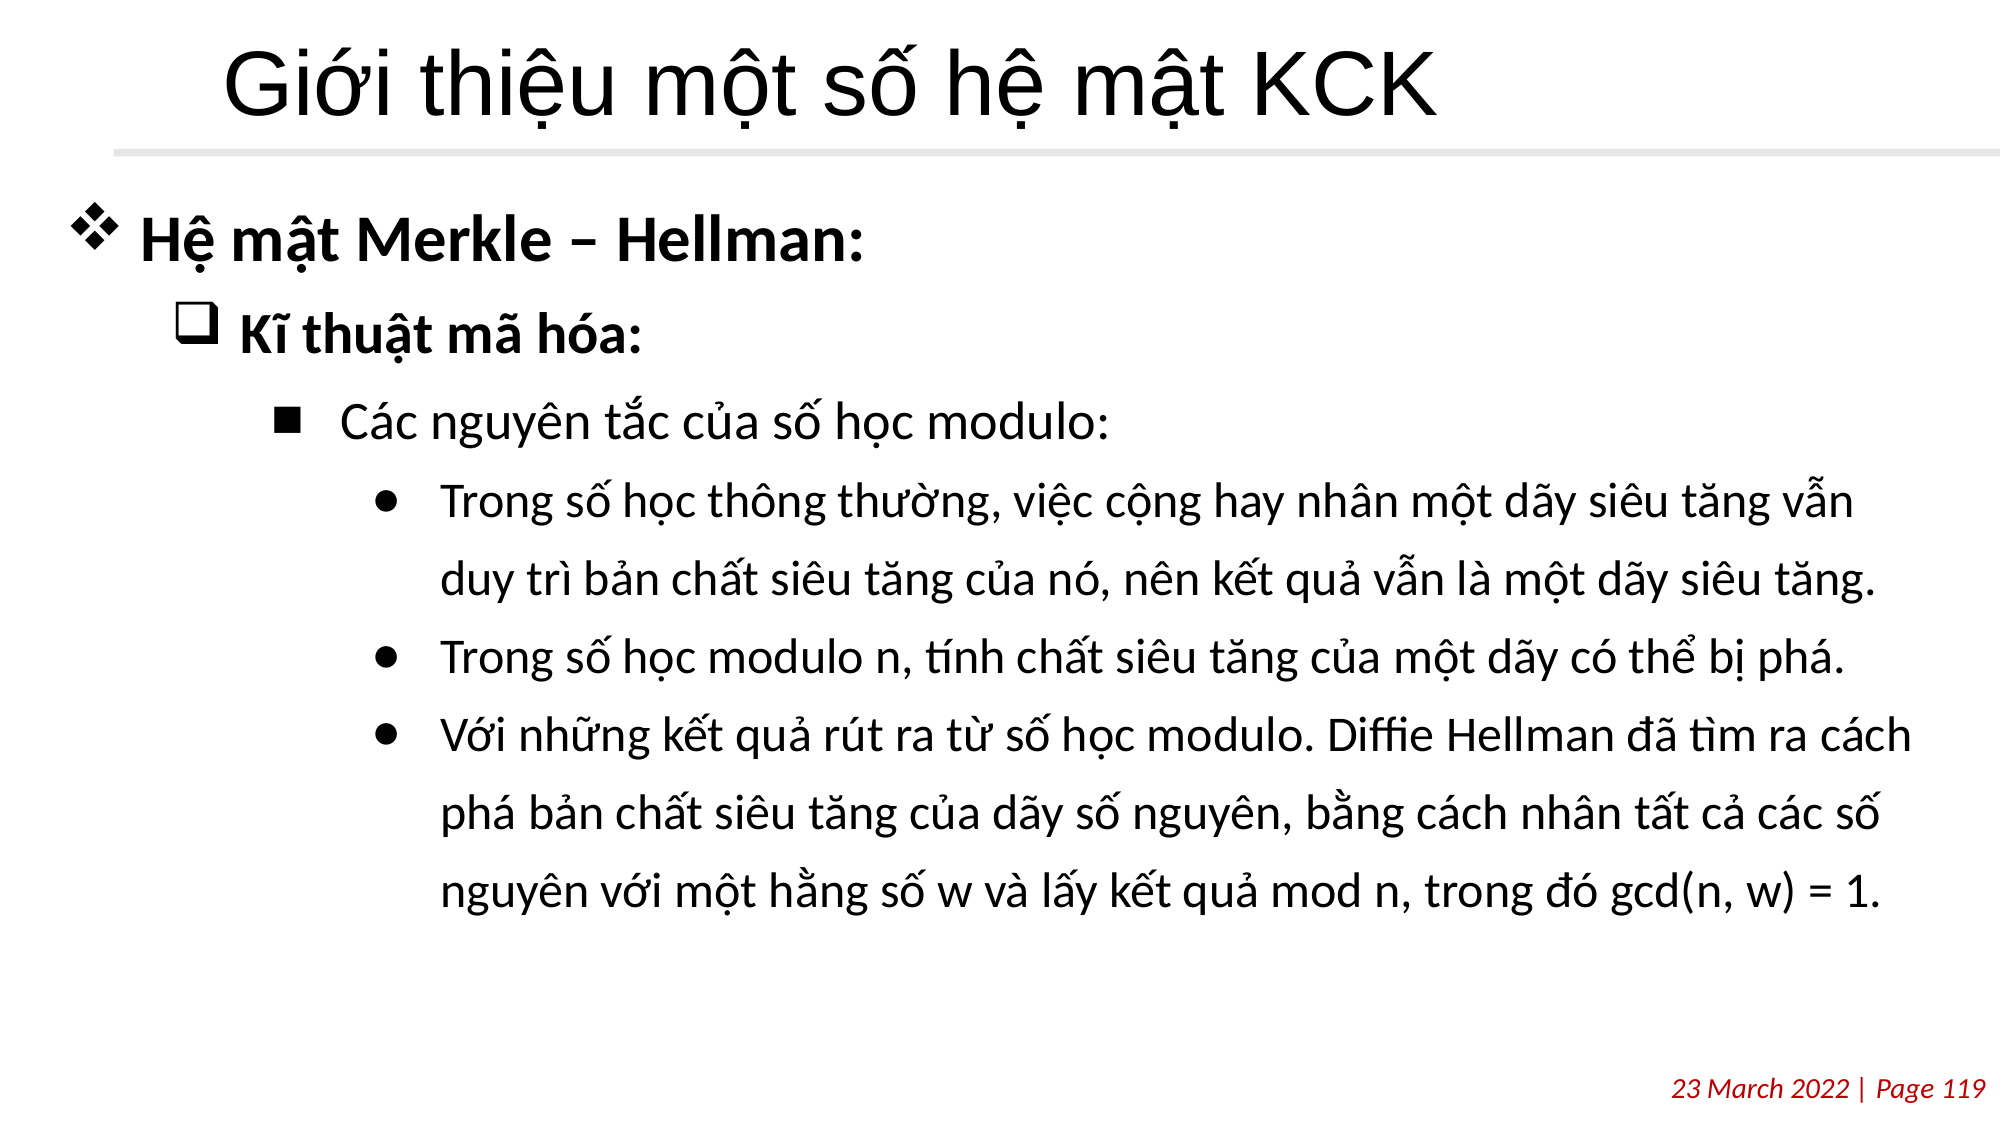

# Giới thiệu một số hệ mật KCK
Hệ mật Merkle – Hellman:
Kĩ thuật mã hóa:
Các nguyên tắc của số học modulo:
Trong số học thông thường, việc cộng hay nhân một dãy siêu tăng vẫn duy trì bản chất siêu tăng của nó, nên kết quả vẫn là một dãy siêu tăng.
Trong số học modulo n, tính chất siêu tăng của một dãy có thể bị phá.
Với những kết quả rút ra từ số học modulo. Diffie Hellman đã tìm ra cách phá bản chất siêu tăng của dãy số nguyên, bằng cách nhân tất cả các số nguyên với một hằng số w và lấy kết quả mod n, trong đó gcd(n, w) = 1.